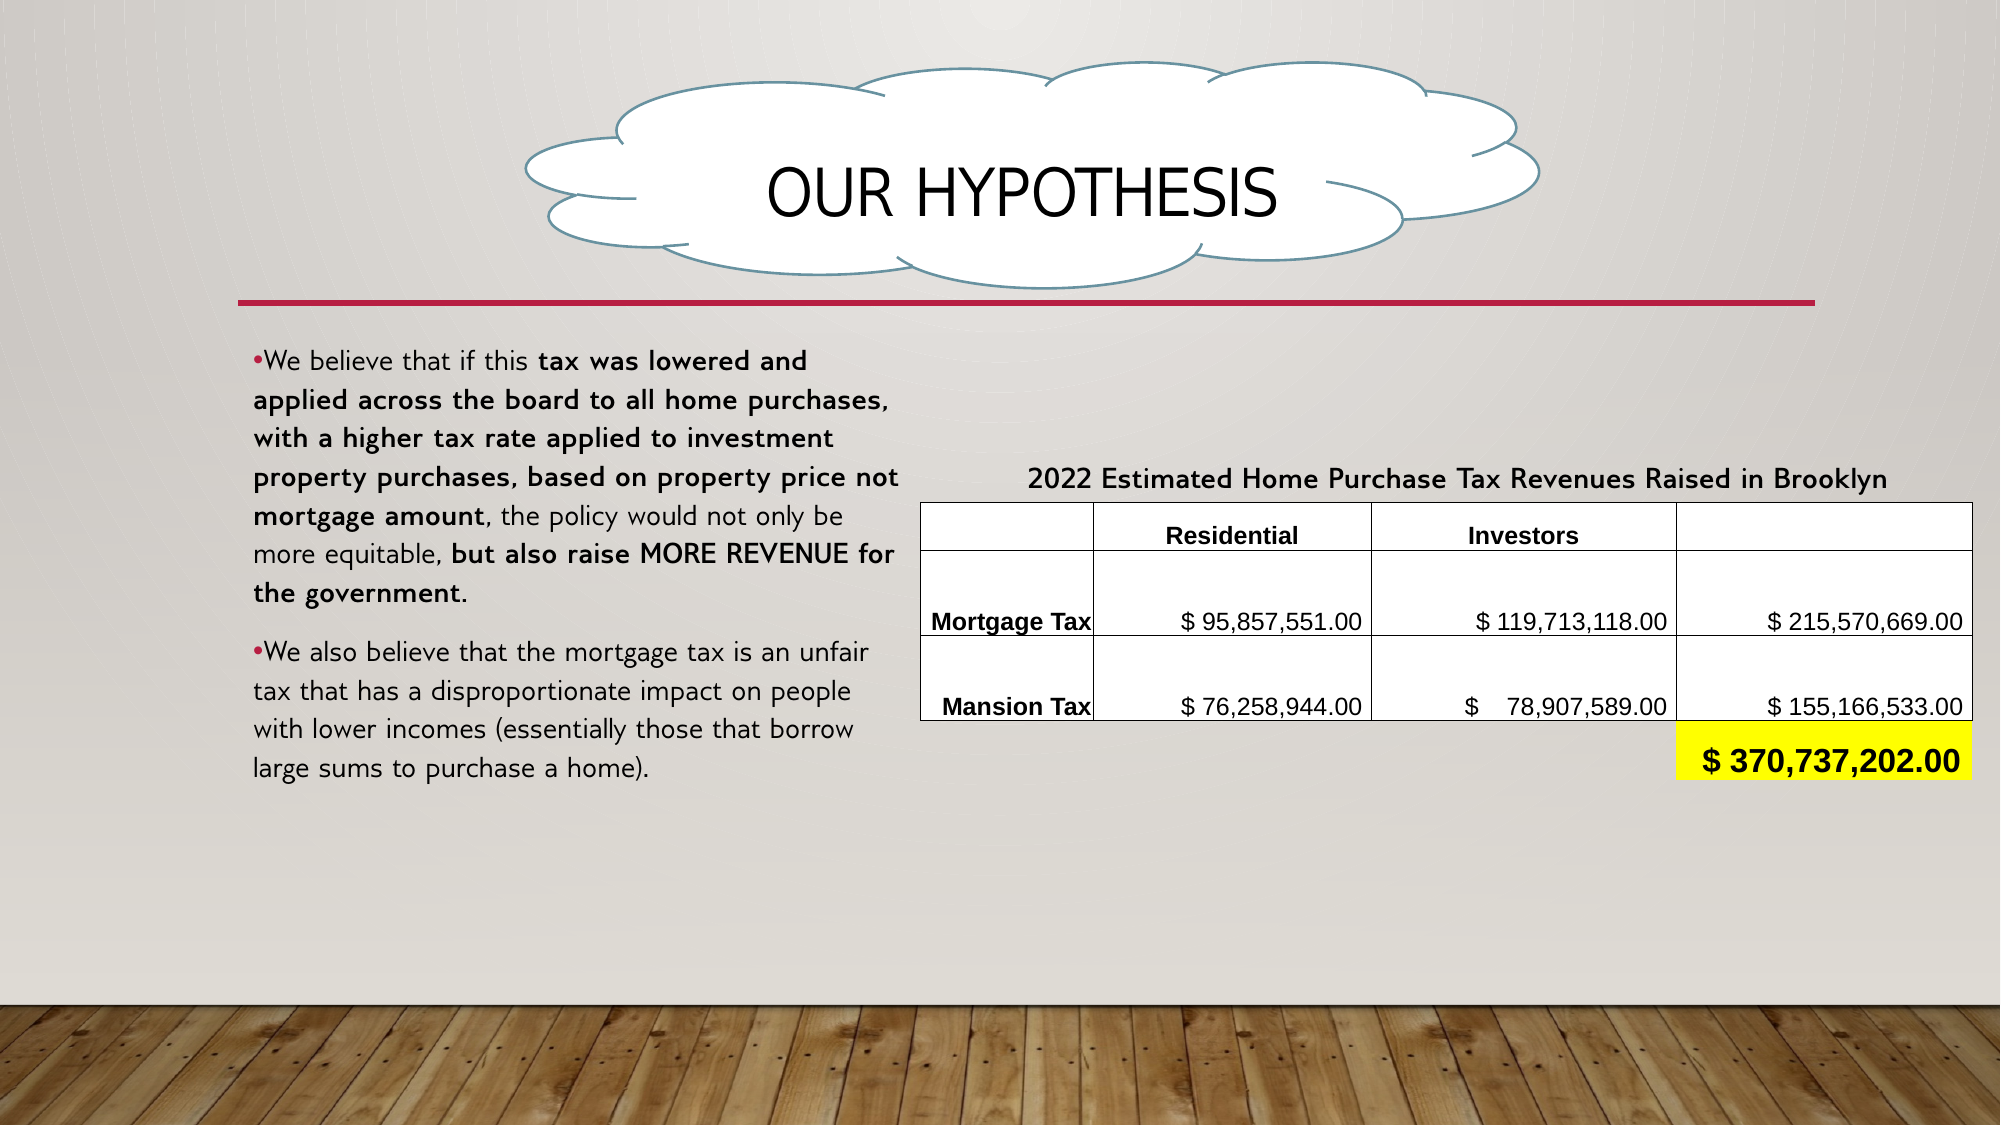

OUR HYPOTHESIS
We believe that if this tax was lowered and applied across the board to all home purchases, with a higher tax rate applied to investment property purchases, based on property price not mortgage amount, the policy would not only be more equitable, but also raise MORE REVENUE for the government.
We also believe that the mortgage tax is an unfair tax that has a disproportionate impact on people with lower incomes (essentially those that borrow large sums to purchase a home).

2022 Estimated Home Purchase Tax Revenues Raised in Brooklyn
|  | Residential | Investors |  |
| --- | --- | --- | --- |
| Mortgage Tax | $ 95,857,551.00 | $ 119,713,118.00 | $ 215,570,669.00 |
| Mansion Tax | $ 76,258,944.00 | $ 78,907,589.00 | $ 155,166,533.00 |
|  |  |  | $ 370,737,202.00 |